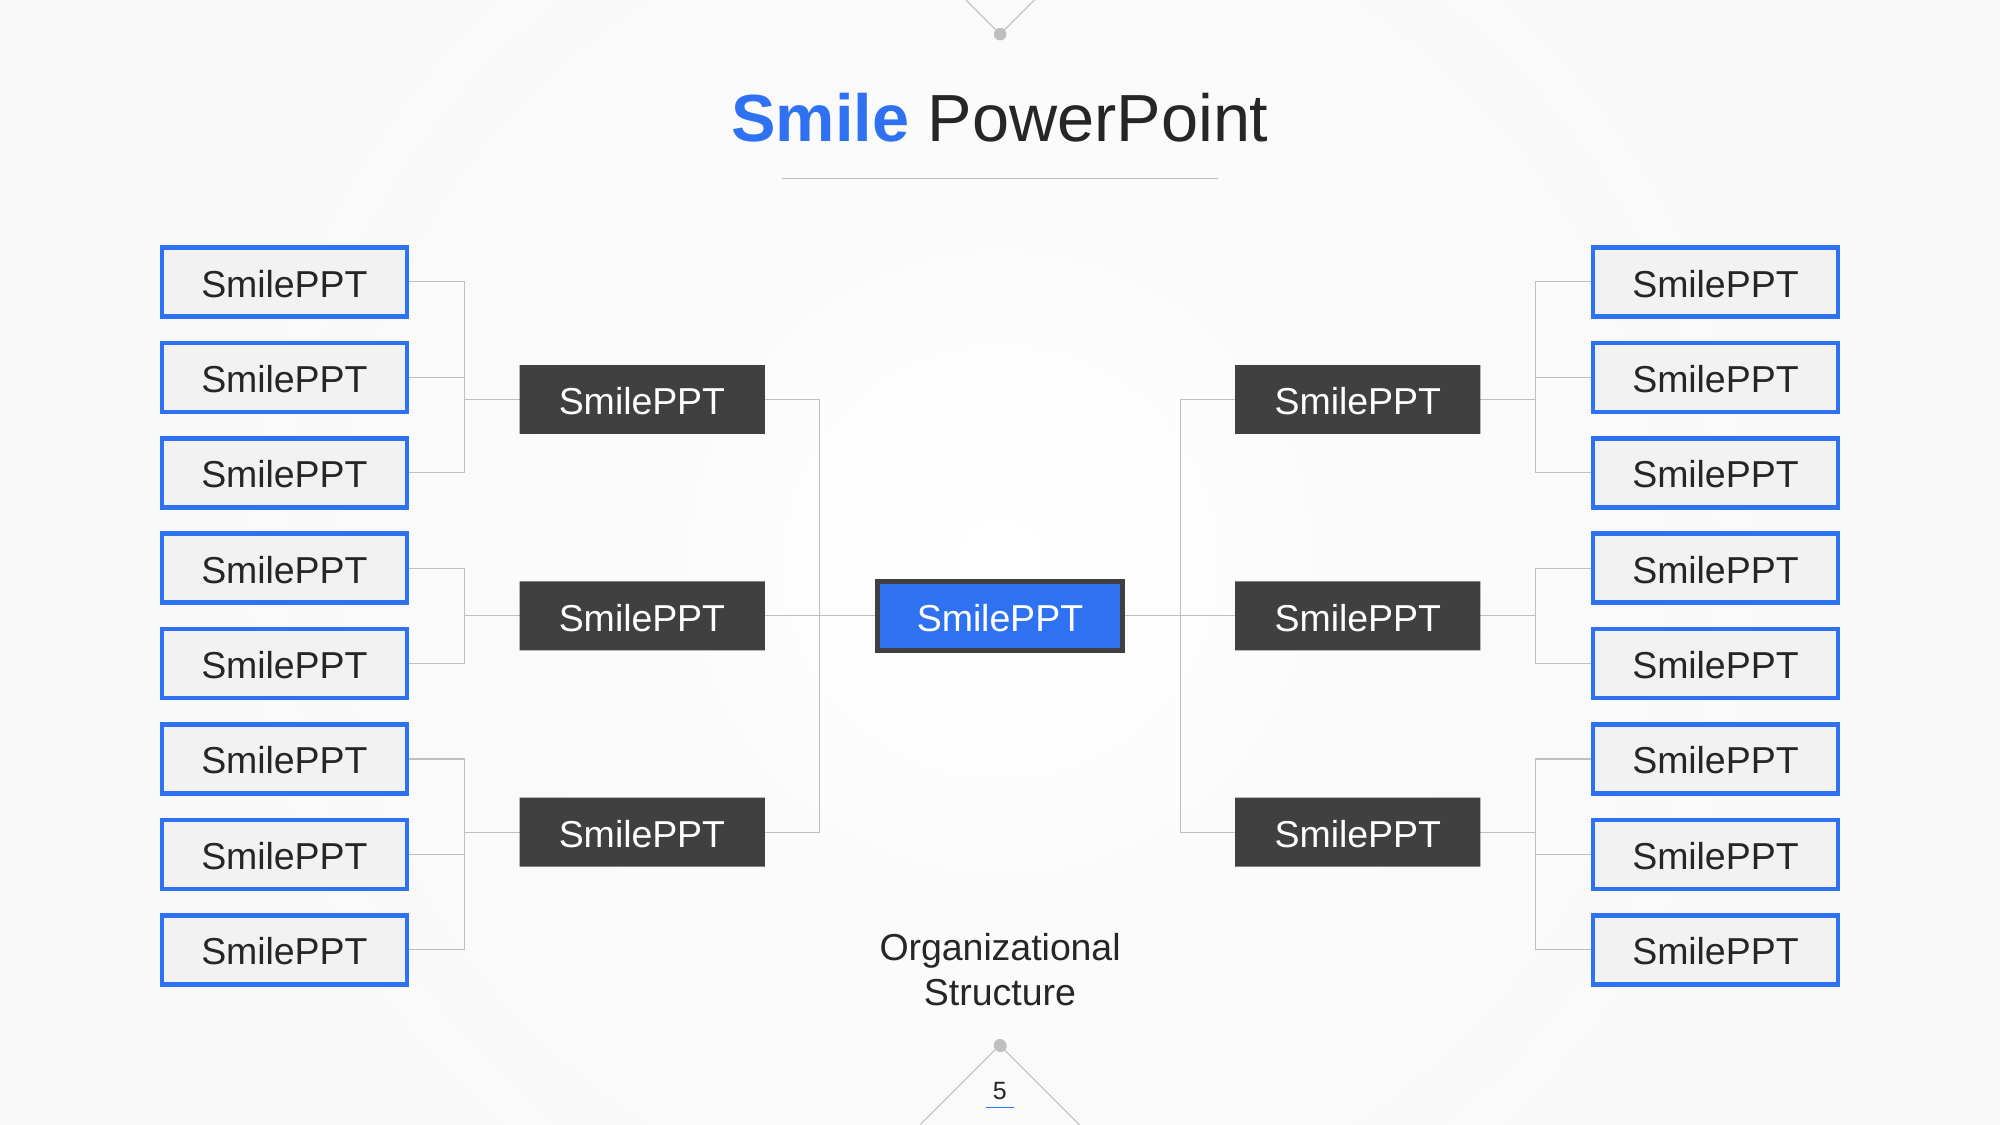

Smile PowerPoint
SmilePPT
SmilePPT
SmilePPT
SmilePPT
SmilePPT
SmilePPT
SmilePPT
SmilePPT
SmilePPT
SmilePPT
SmilePPT
SmilePPT
SmilePPT
SmilePPT
SmilePPT
SmilePPT
SmilePPT
SmilePPT
SmilePPT
SmilePPT
SmilePPT
SmilePPT
Organizational
Structure
SmilePPT
5